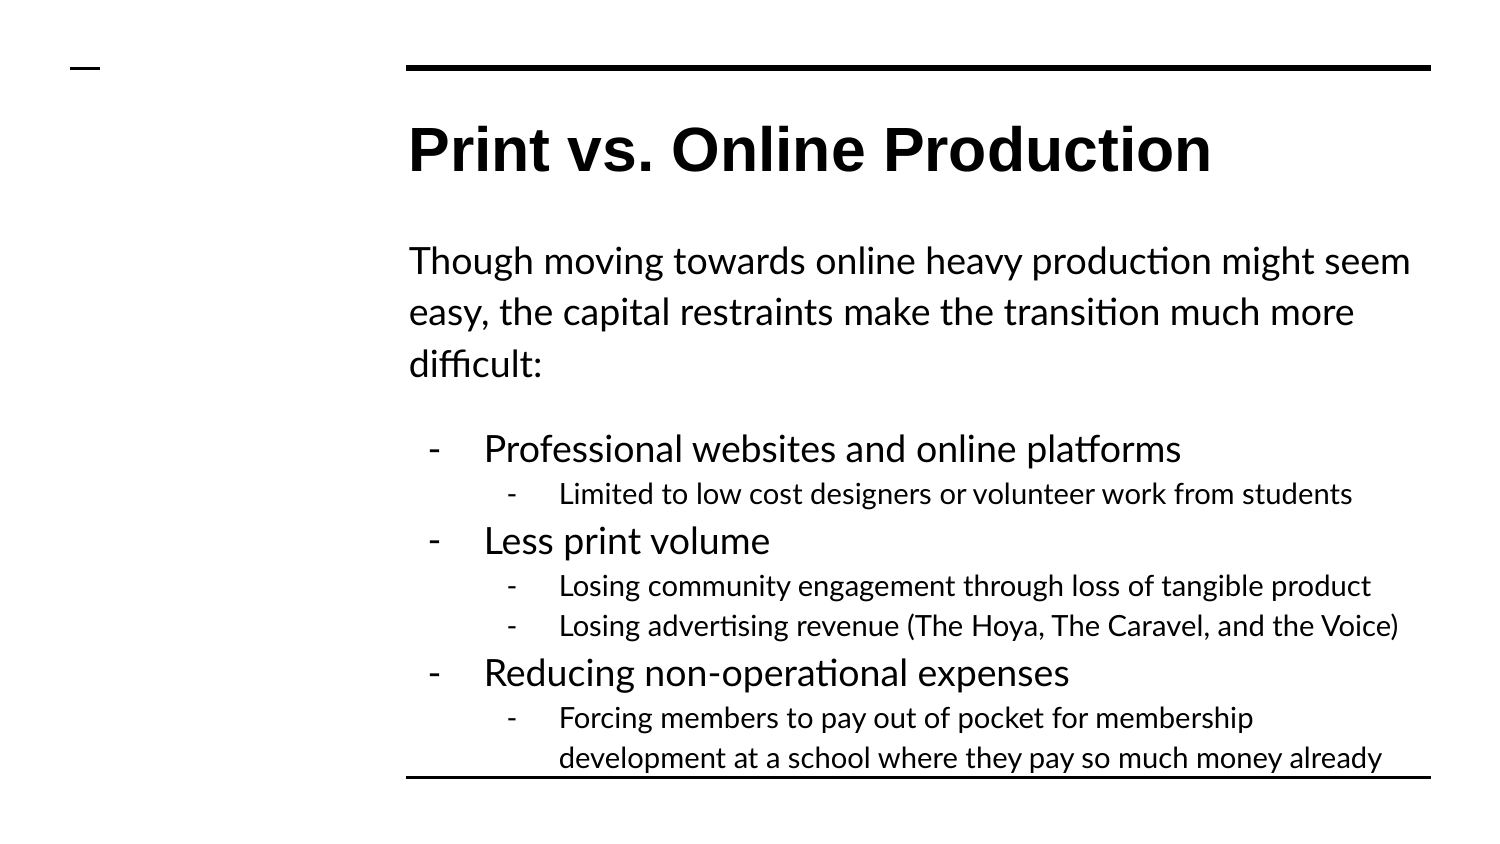

# Print vs. Online Production

Though moving towards online heavy production might seem easy, the capital restraints make the transition much more difficult:
Professional websites and online platforms
Limited to low cost designers or volunteer work from students
Less print volume
Losing community engagement through loss of tangible product
Losing advertising revenue (The Hoya, The Caravel, and the Voice)
Reducing non-operational expenses
Forcing members to pay out of pocket for membership development at a school where they pay so much money already